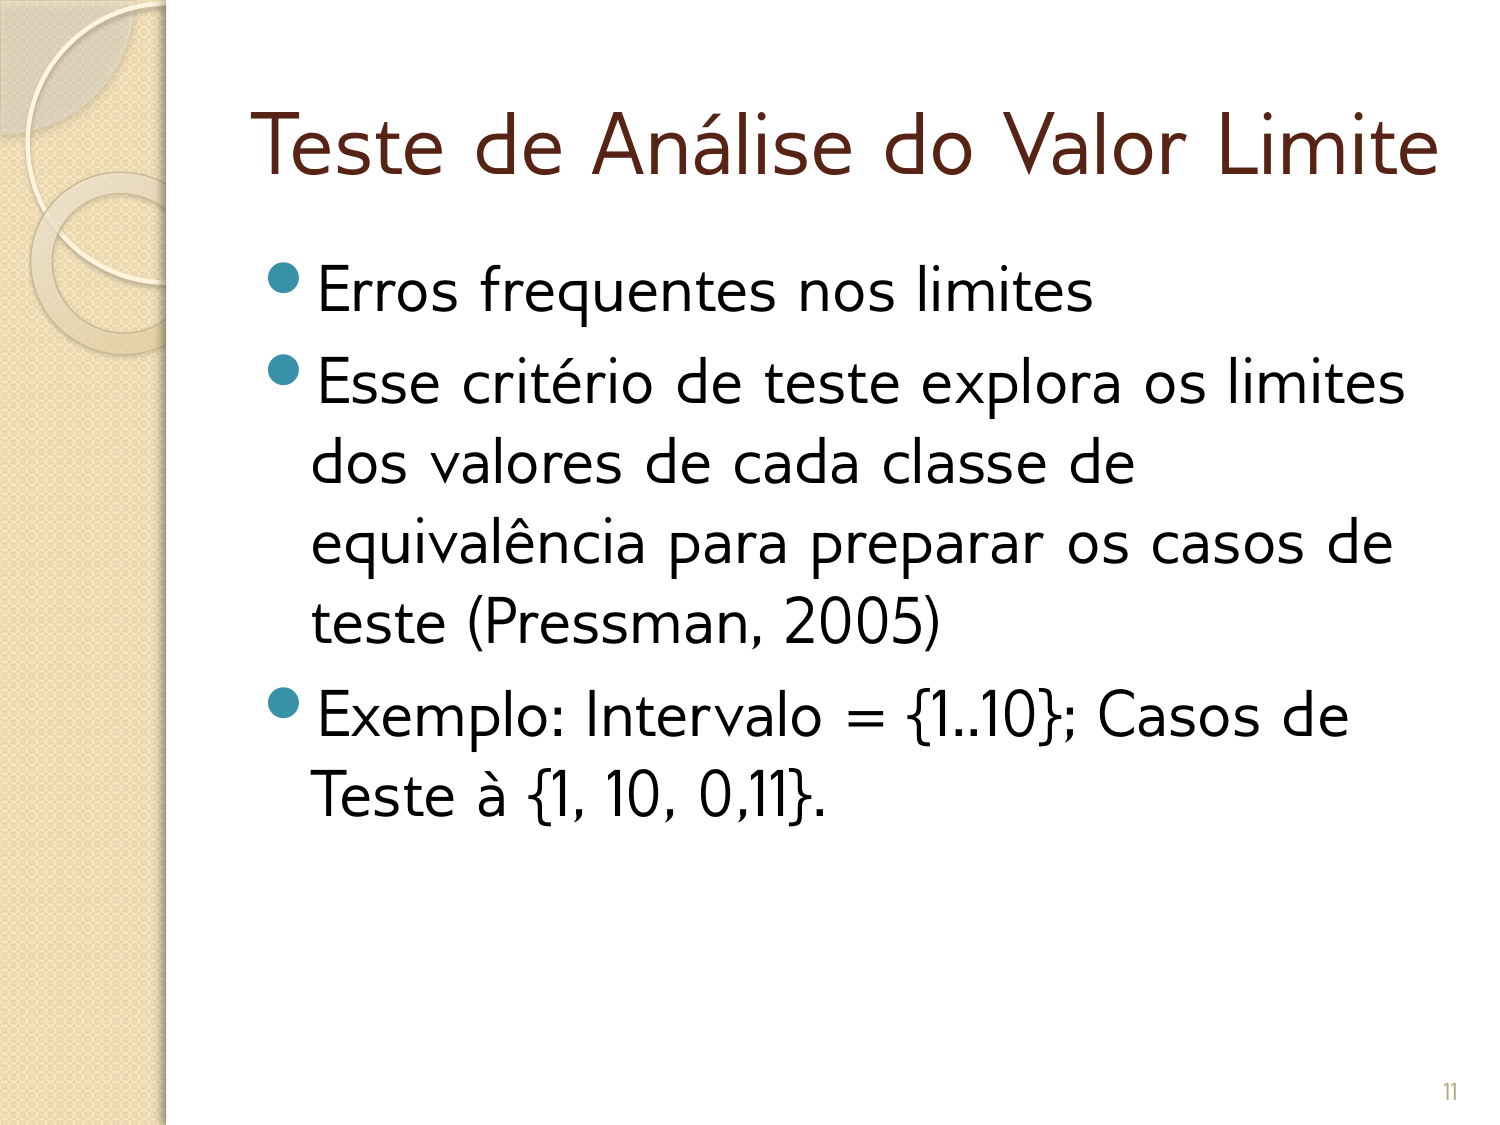

# Teste de Análise do Valor Limite
Erros frequentes nos limites
Esse critério de teste explora os limites dos valores de cada classe de equivalência para preparar os casos de teste (Pressman, 2005)
Exemplo: Intervalo = {1..10}; Casos de Teste à {1, 10, 0,11}.
11